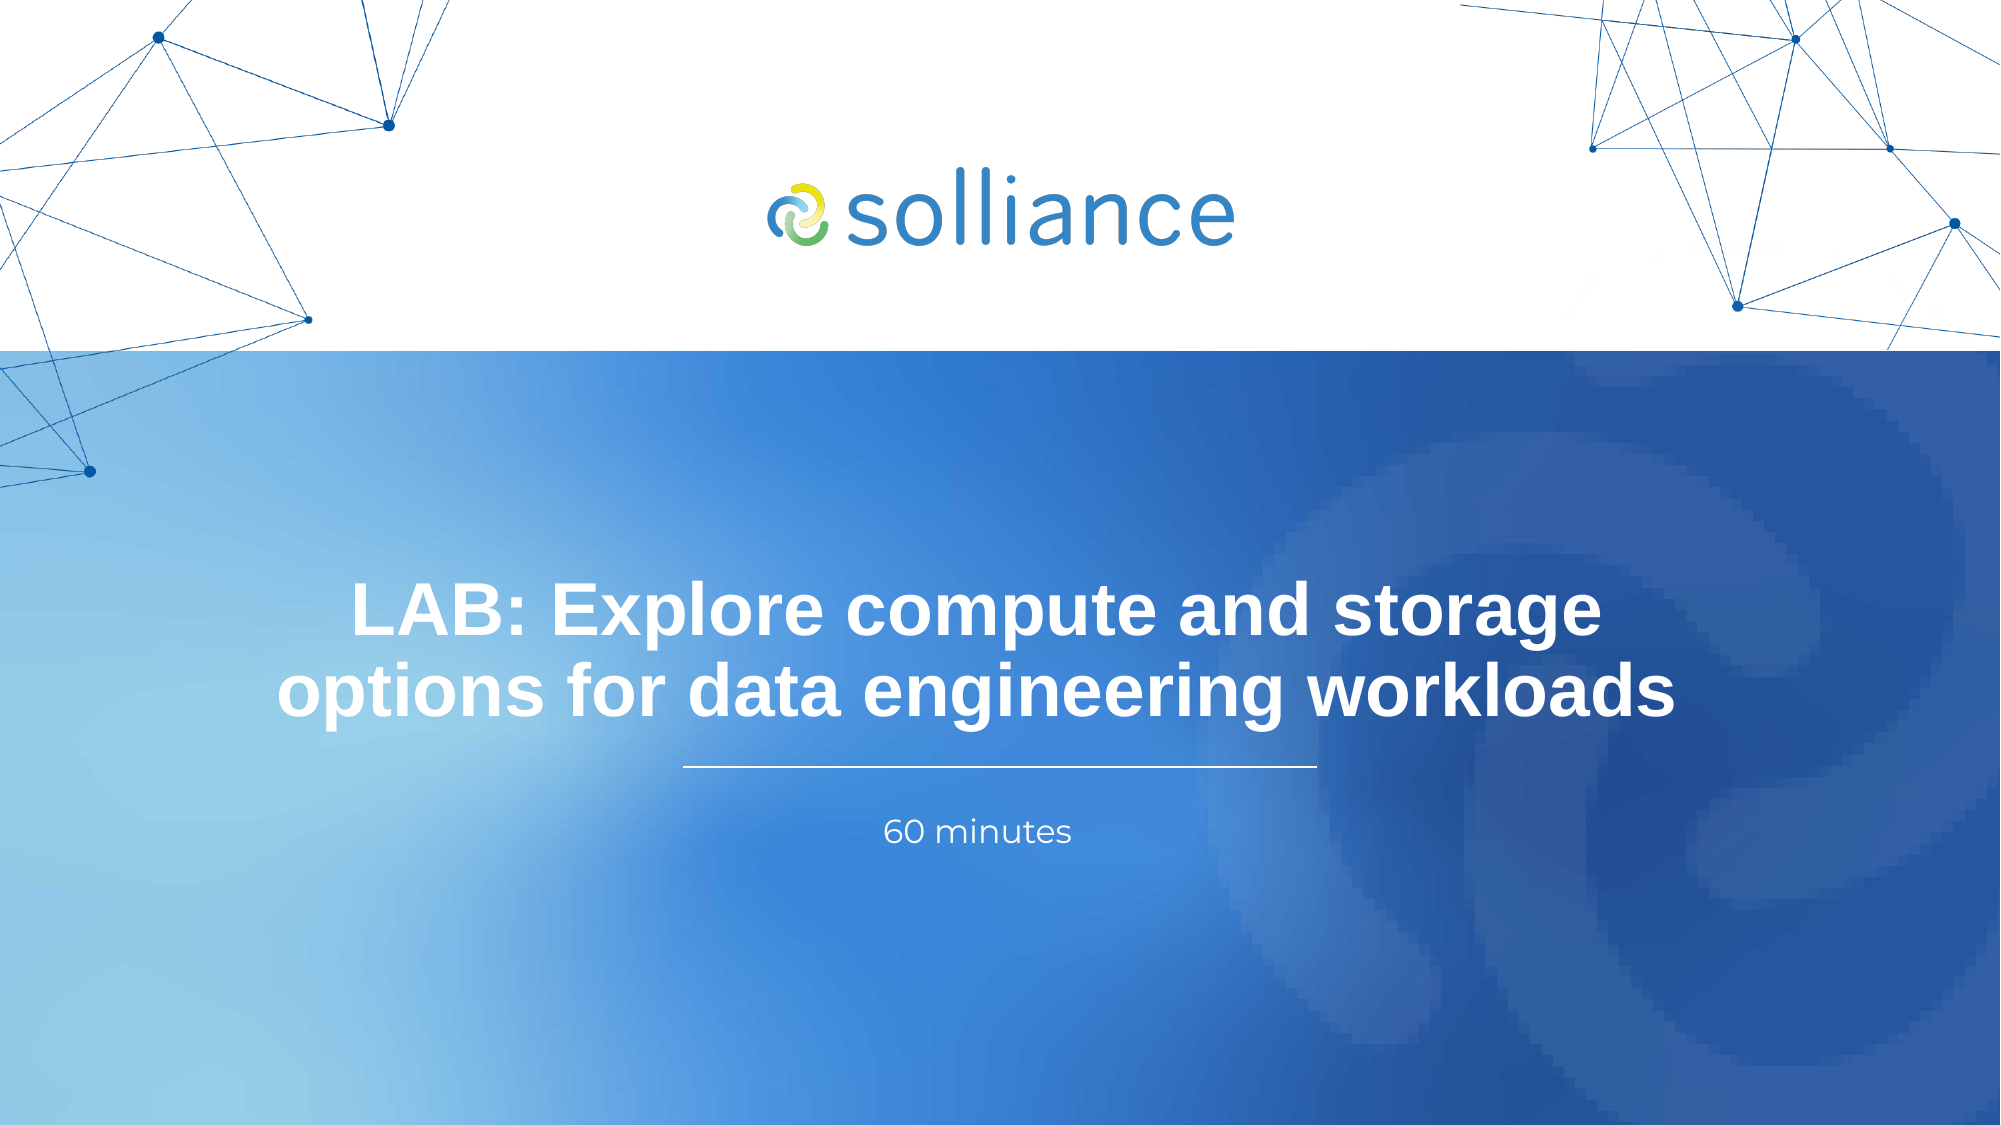

# LAB: Explore compute and storage options for data engineering workloads
60 minutes